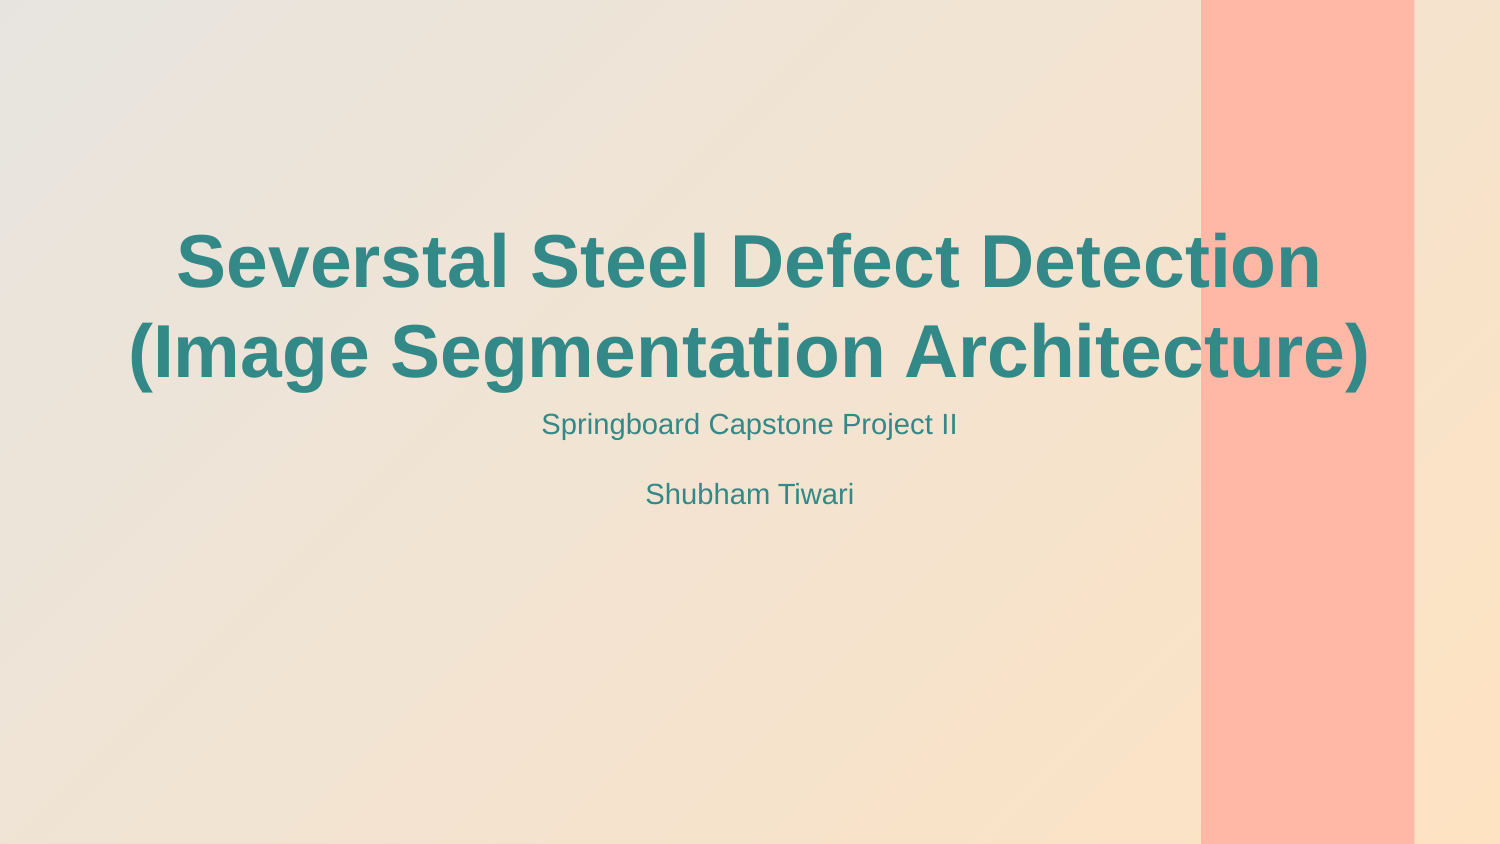

# Severstal Steel Defect Detection (Image Segmentation Architecture)
Springboard Capstone Project II

Shubham Tiwari